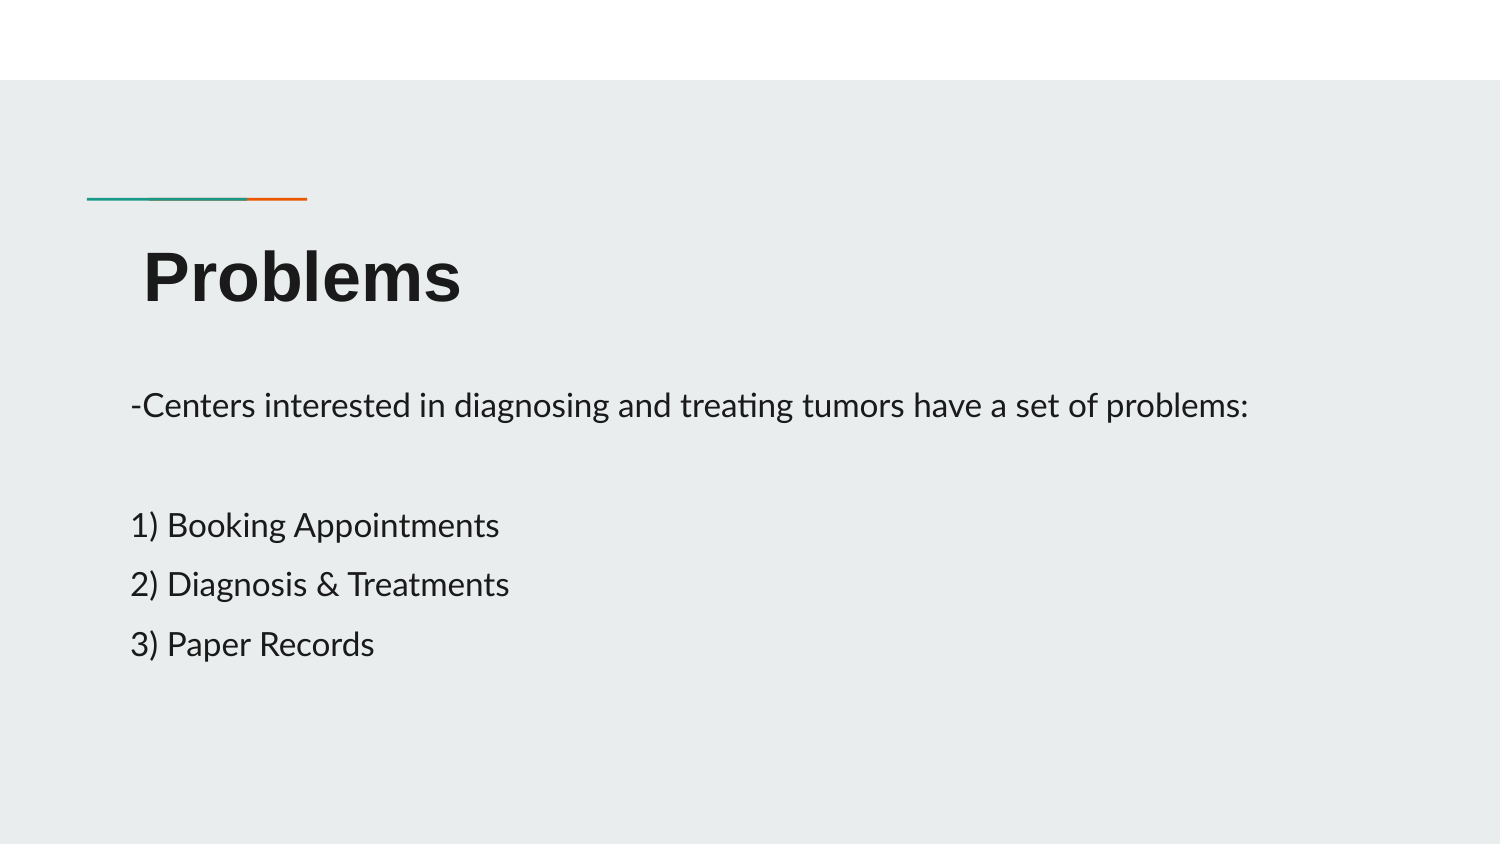

# Problems
-Centers interested in diagnosing and treating tumors have a set of problems:

1) Booking Appointments
2) Diagnosis & Treatments
3) Paper Records